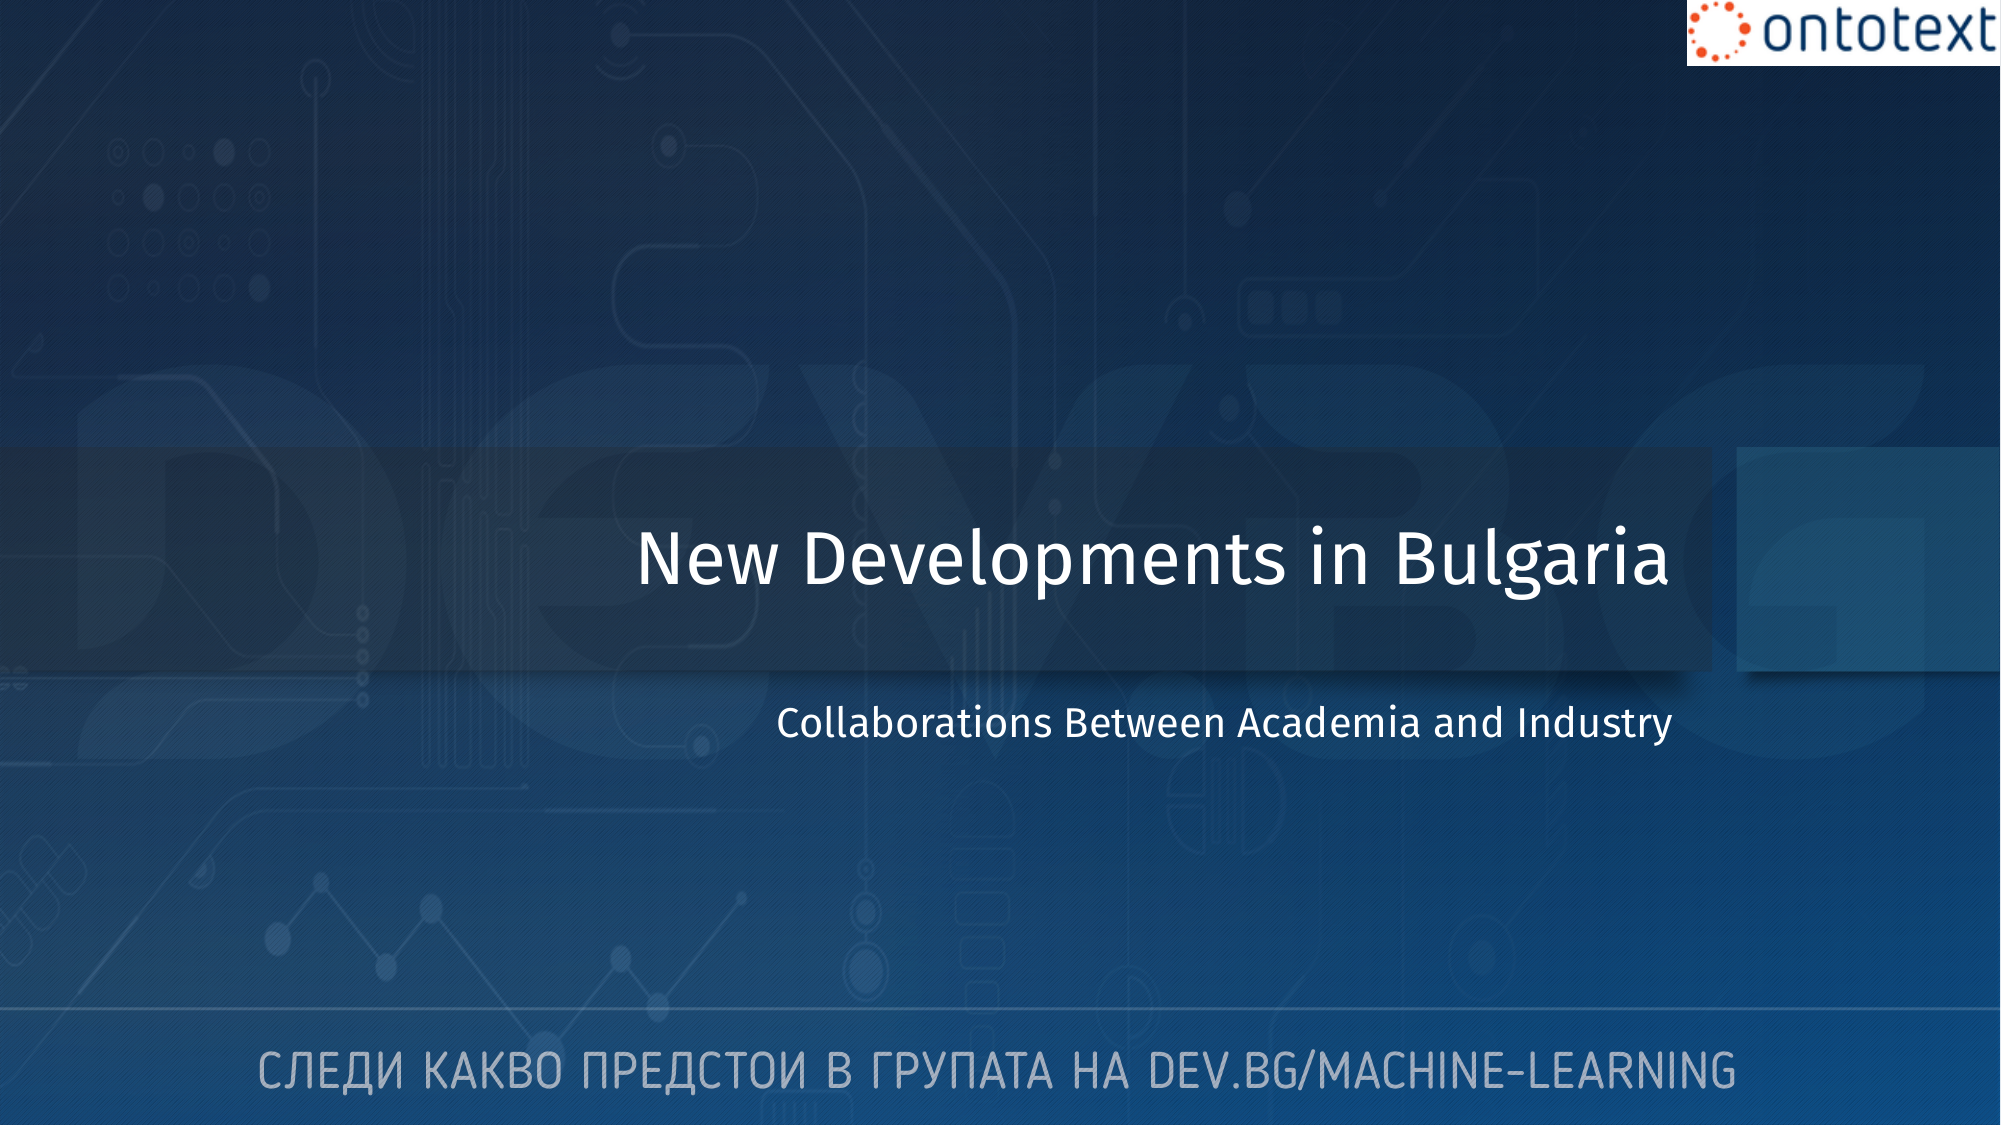

# New Developments in Bulgaria
Collaborations Between Academia and Industry